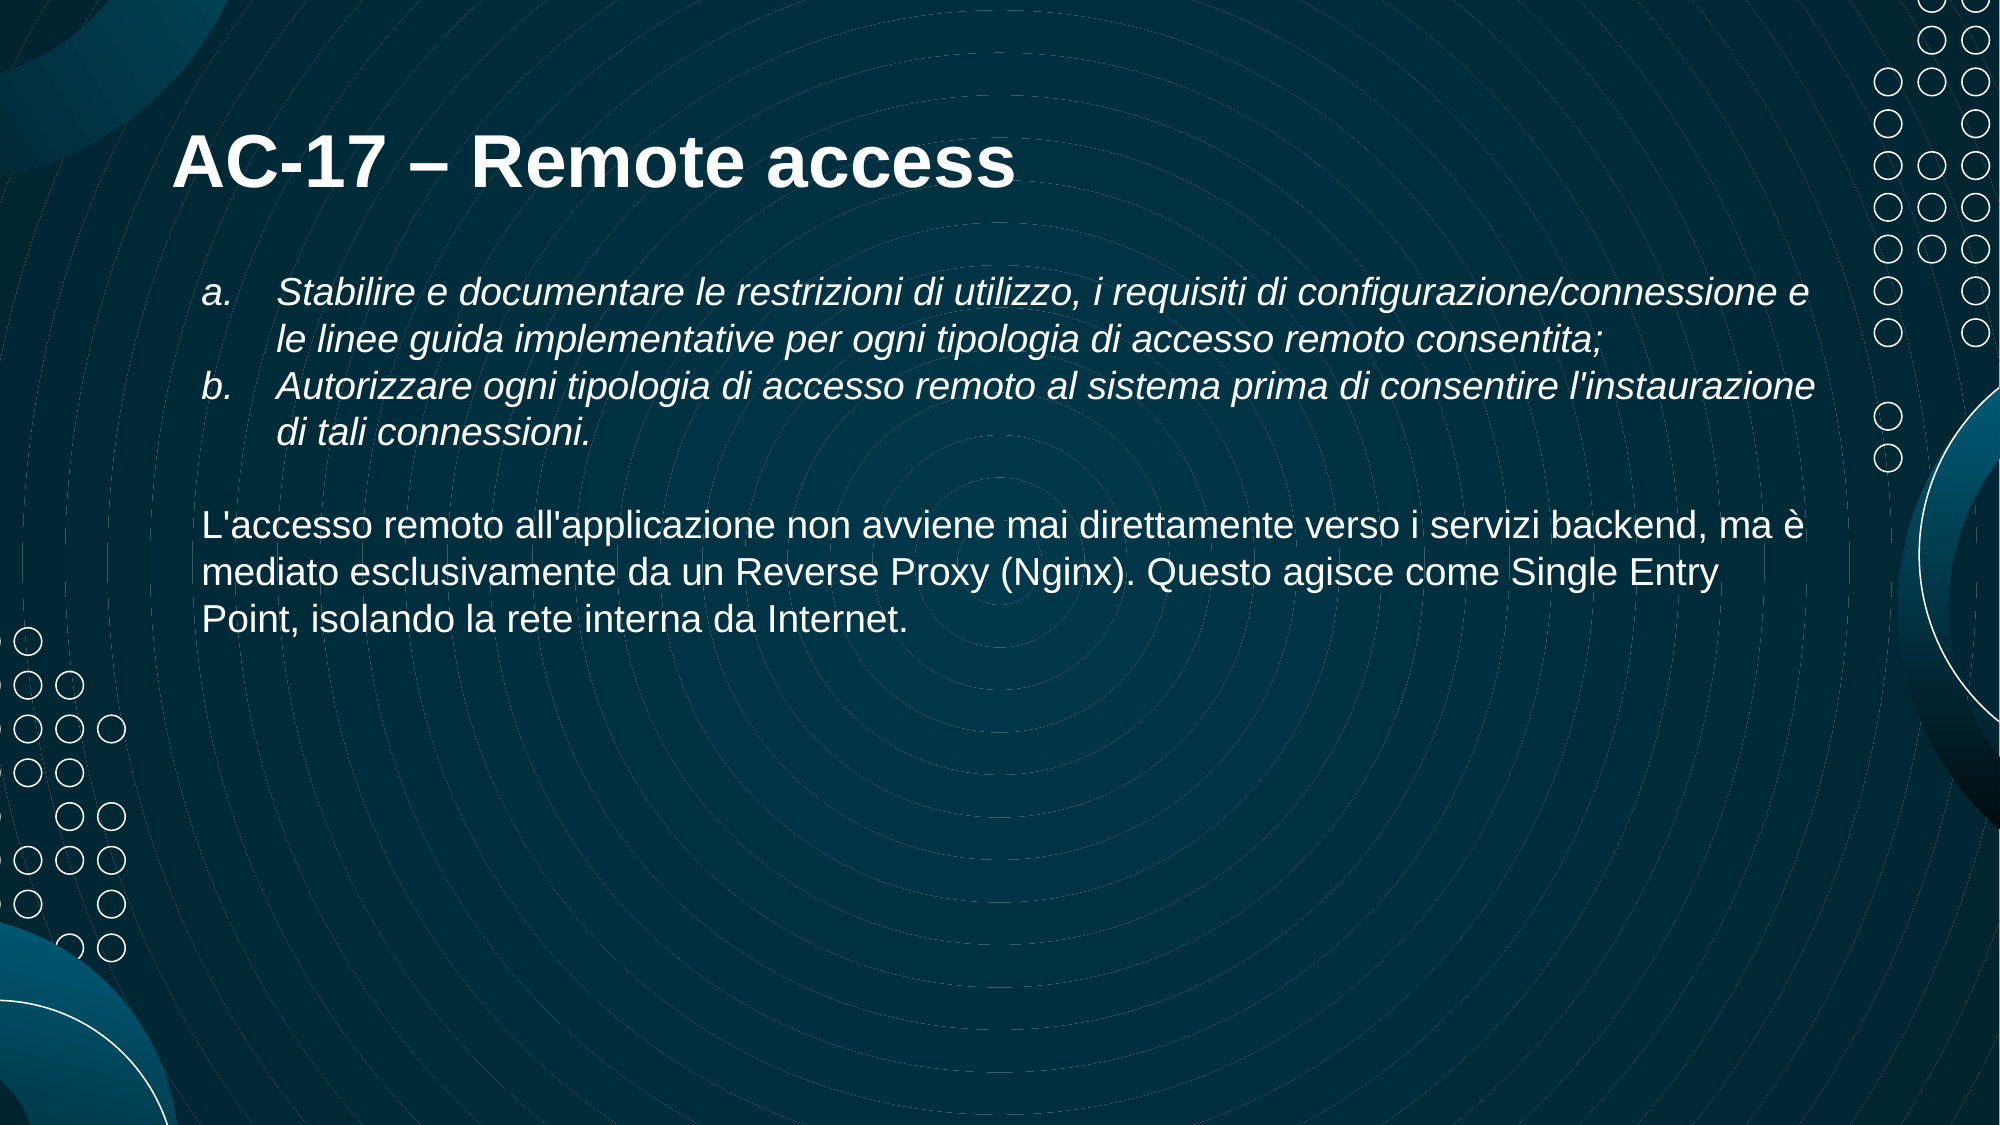

# AC-17 – Remote access
Stabilire e documentare le restrizioni di utilizzo, i requisiti di configurazione/connessione e le linee guida implementative per ogni tipologia di accesso remoto consentita;
Autorizzare ogni tipologia di accesso remoto al sistema prima di consentire l'instaurazione di tali connessioni.

L'accesso remoto all'applicazione non avviene mai direttamente verso i servizi backend, ma è mediato esclusivamente da un Reverse Proxy (Nginx). Questo agisce come Single Entry Point, isolando la rete interna da Internet.